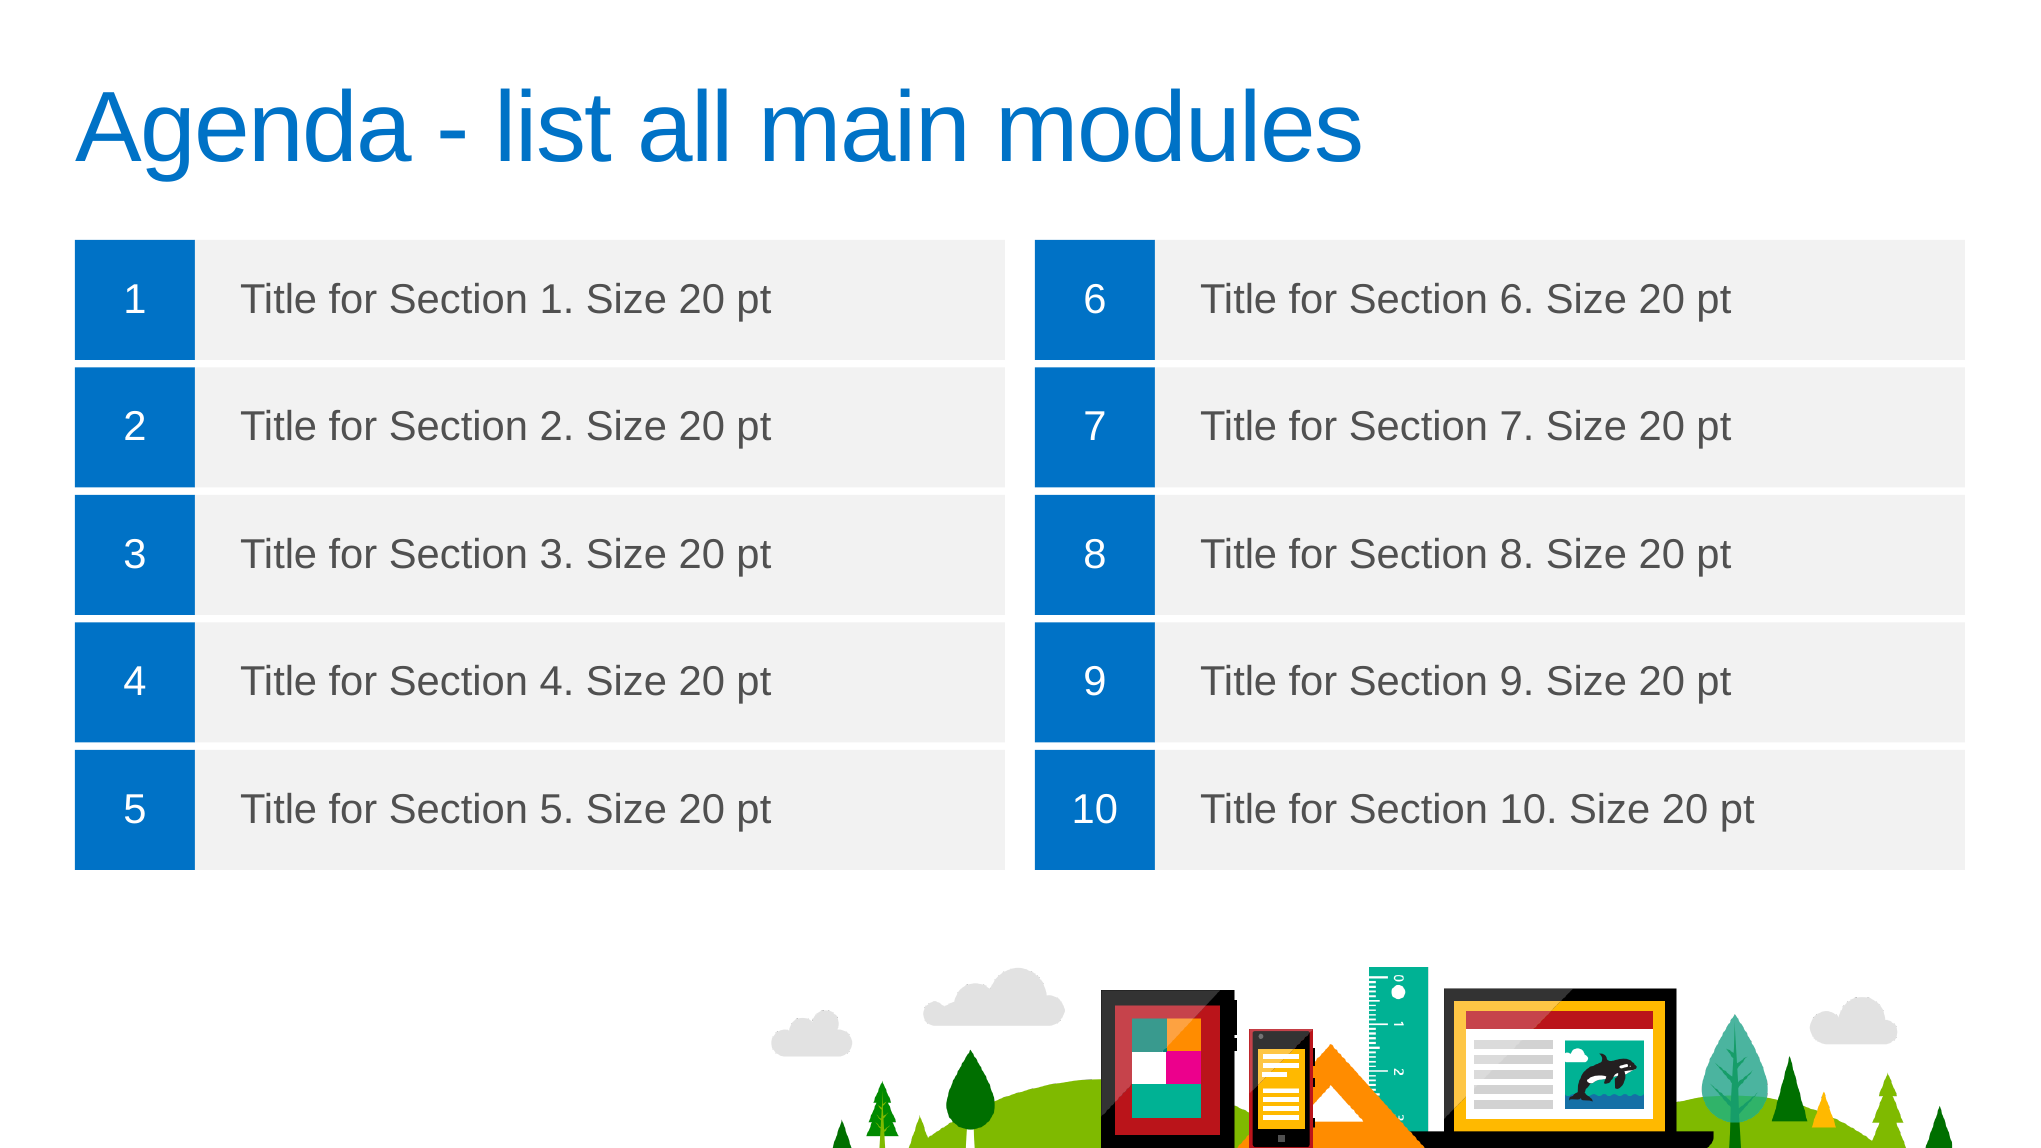

# Agenda - list all main modules
1
Title for Section 1. Size 20 pt
6
Title for Section 6. Size 20 pt
2
Title for Section 2. Size 20 pt
7
Title for Section 7. Size 20 pt
3
Title for Section 3. Size 20 pt
8
Title for Section 8. Size 20 pt
4
Title for Section 4. Size 20 pt
9
Title for Section 9. Size 20 pt
5
Title for Section 5. Size 20 pt
10
Title for Section 10. Size 20 pt